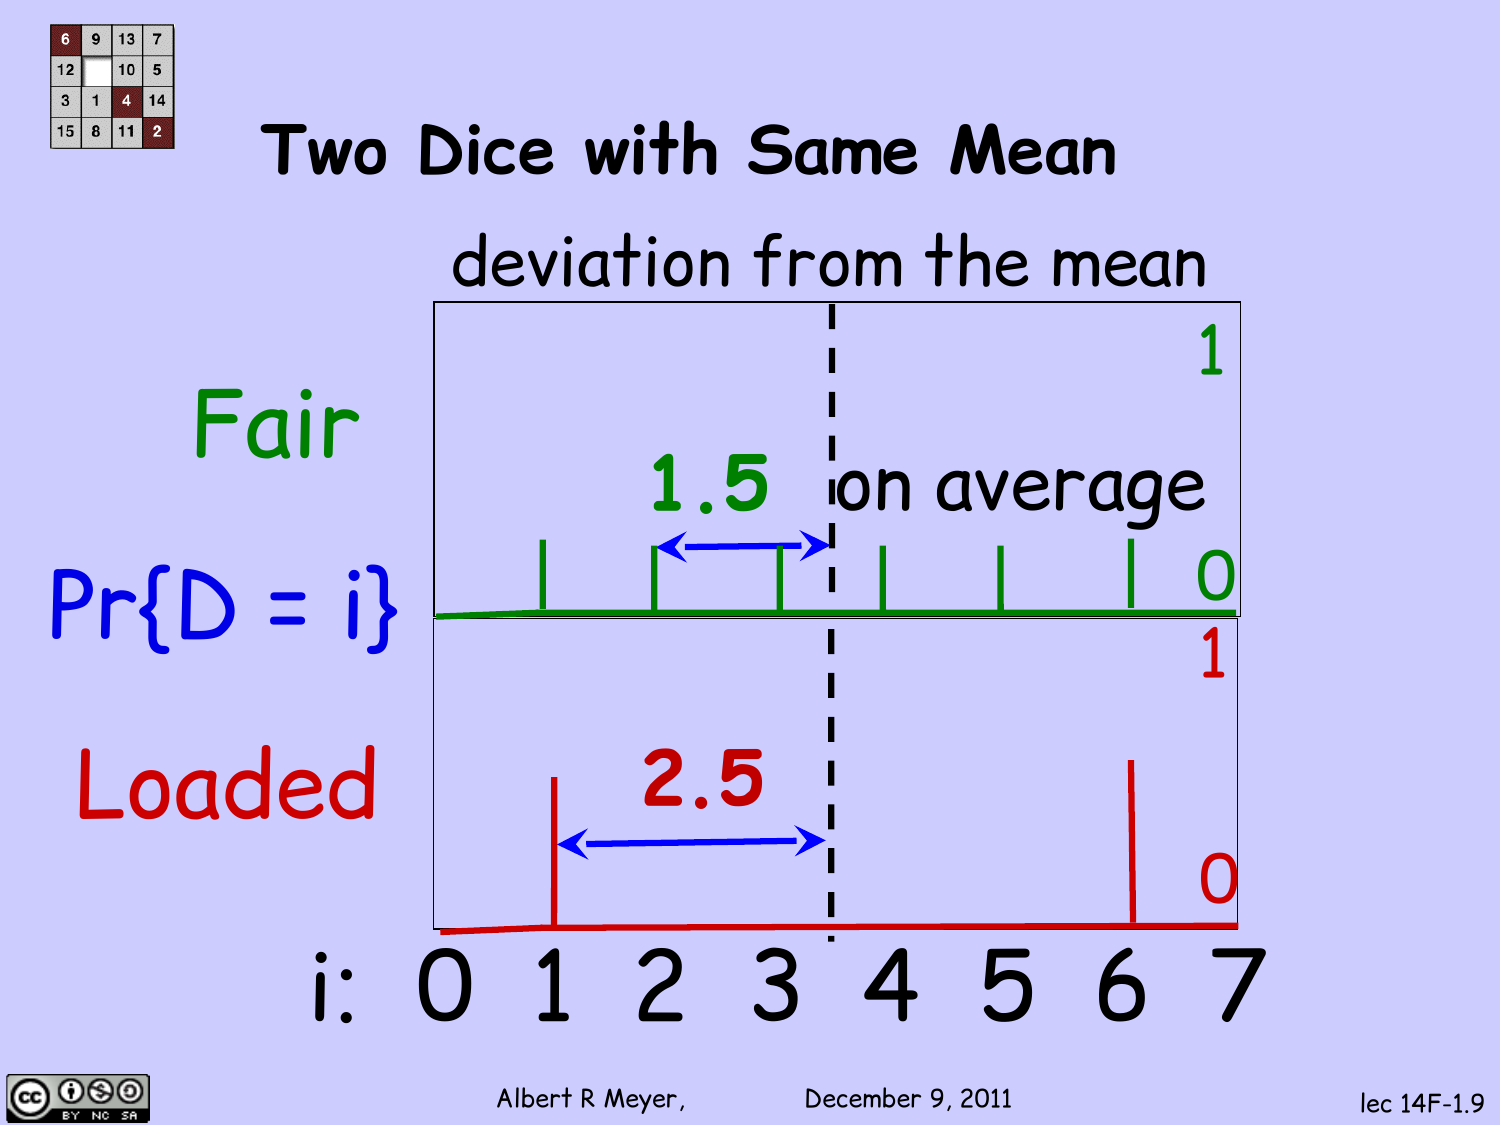

# Two Dice with Same Mean
deviation from the mean

1
Fair
0

1.5  on average

Pr{D = i}
1
0

Loaded
2.5

i:  0  1  2  3  4  5  6  7